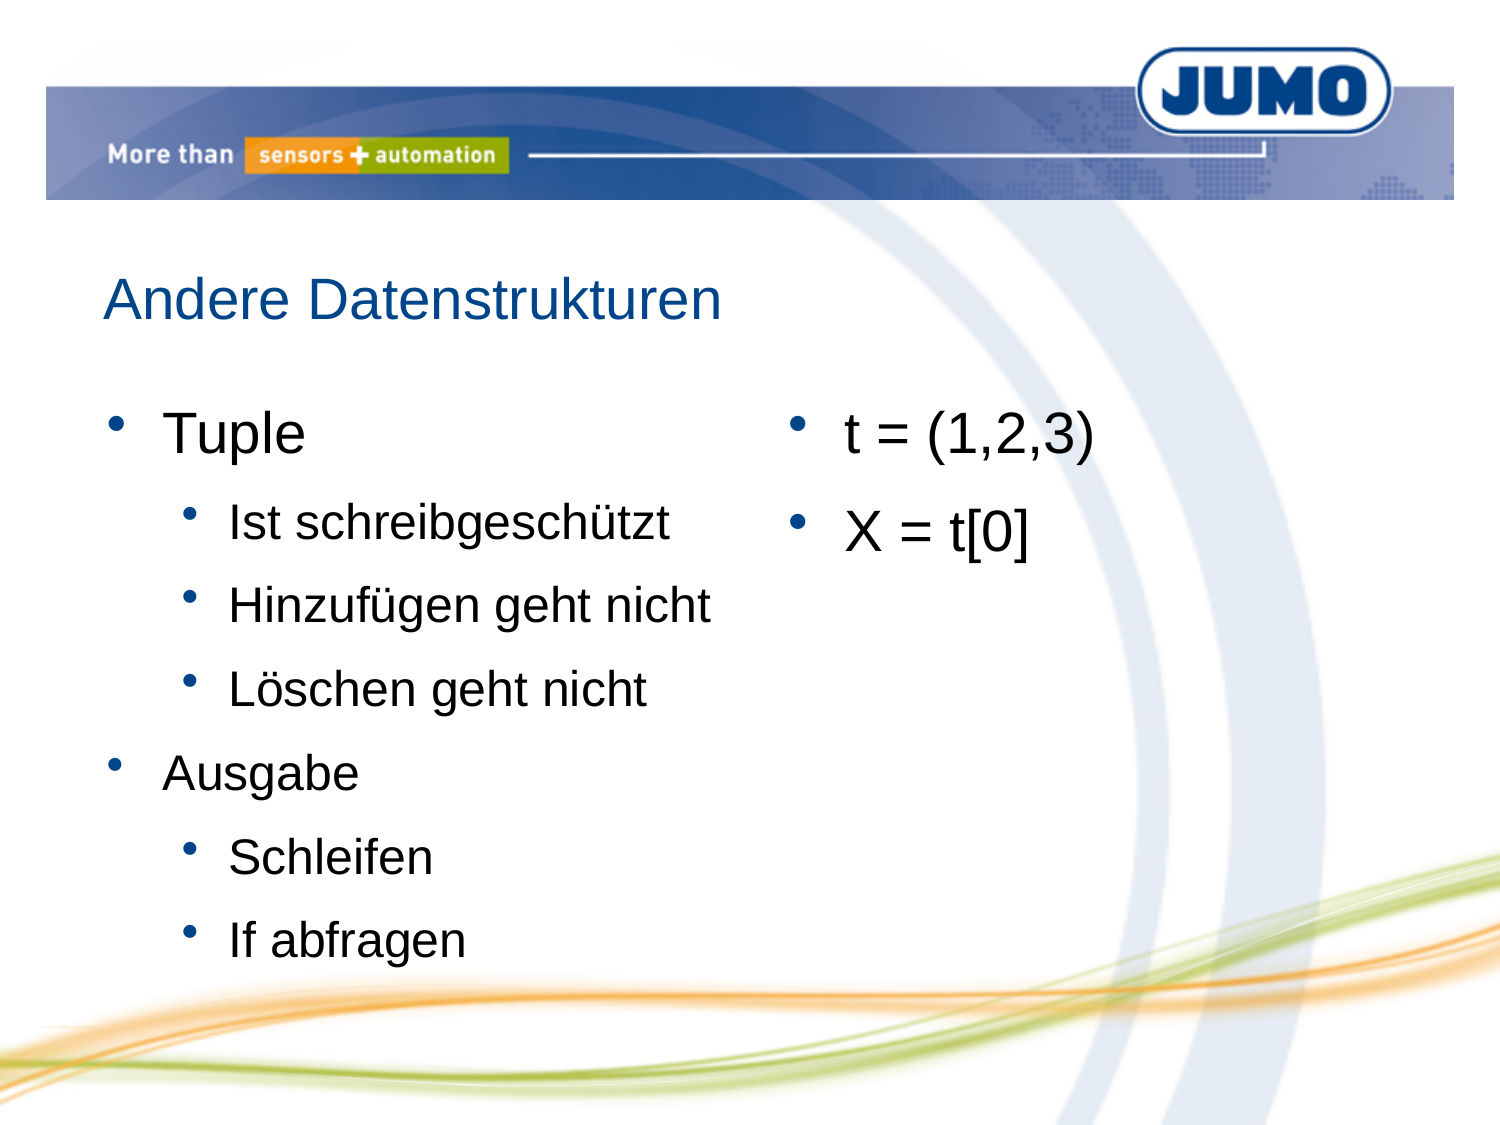

# Andere Datenstrukturen
Tuple
Ist schreibgeschützt
Hinzufügen geht nicht
Löschen geht nicht
Ausgabe
Schleifen
If abfragen
t = (1,2,3)
X = t[0]